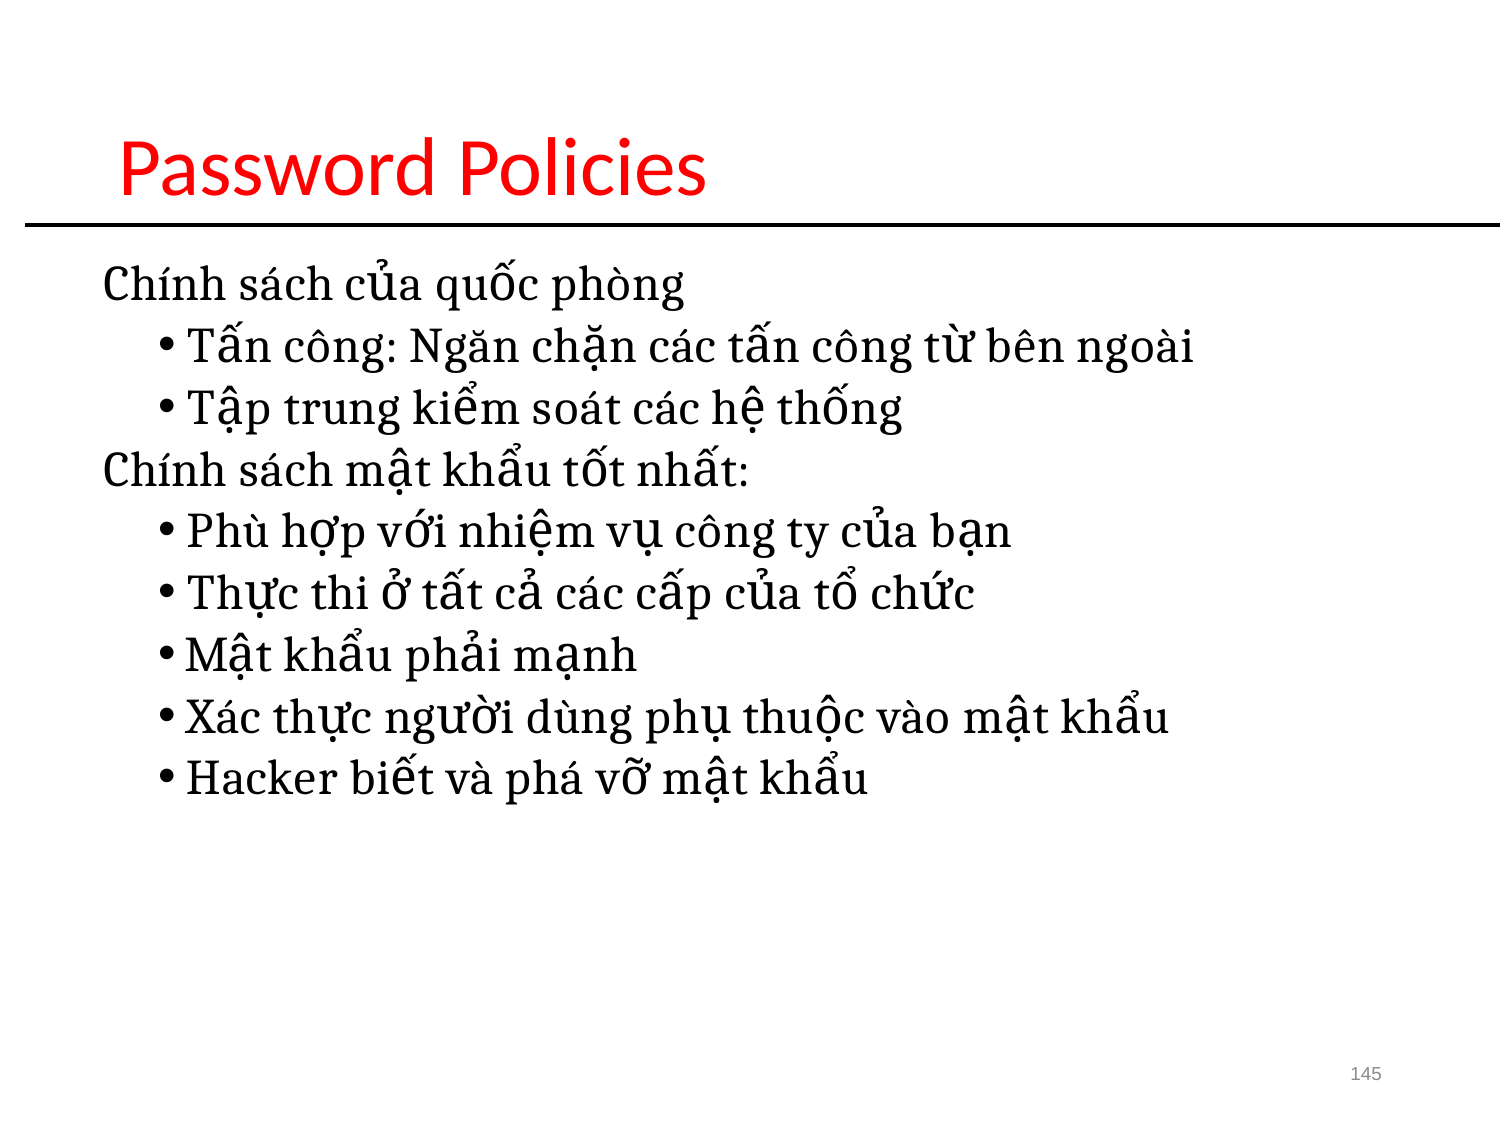

# Password Policies
Chính sách của quốc phòng
Tấn công: Ngăn chặn các tấn công từ bên ngoài
Tập trung kiểm soát các hệ thống
Chính sách mật khẩu tốt nhất:
Phù hợp với nhiệm vụ công ty của bạn
Thực thi ở tất cả các cấp của tổ chức
Mật khẩu phải mạnh
Xác thực người dùng phụ thuộc vào mật khẩu
Hacker biết và phá vỡ mật khẩu
145